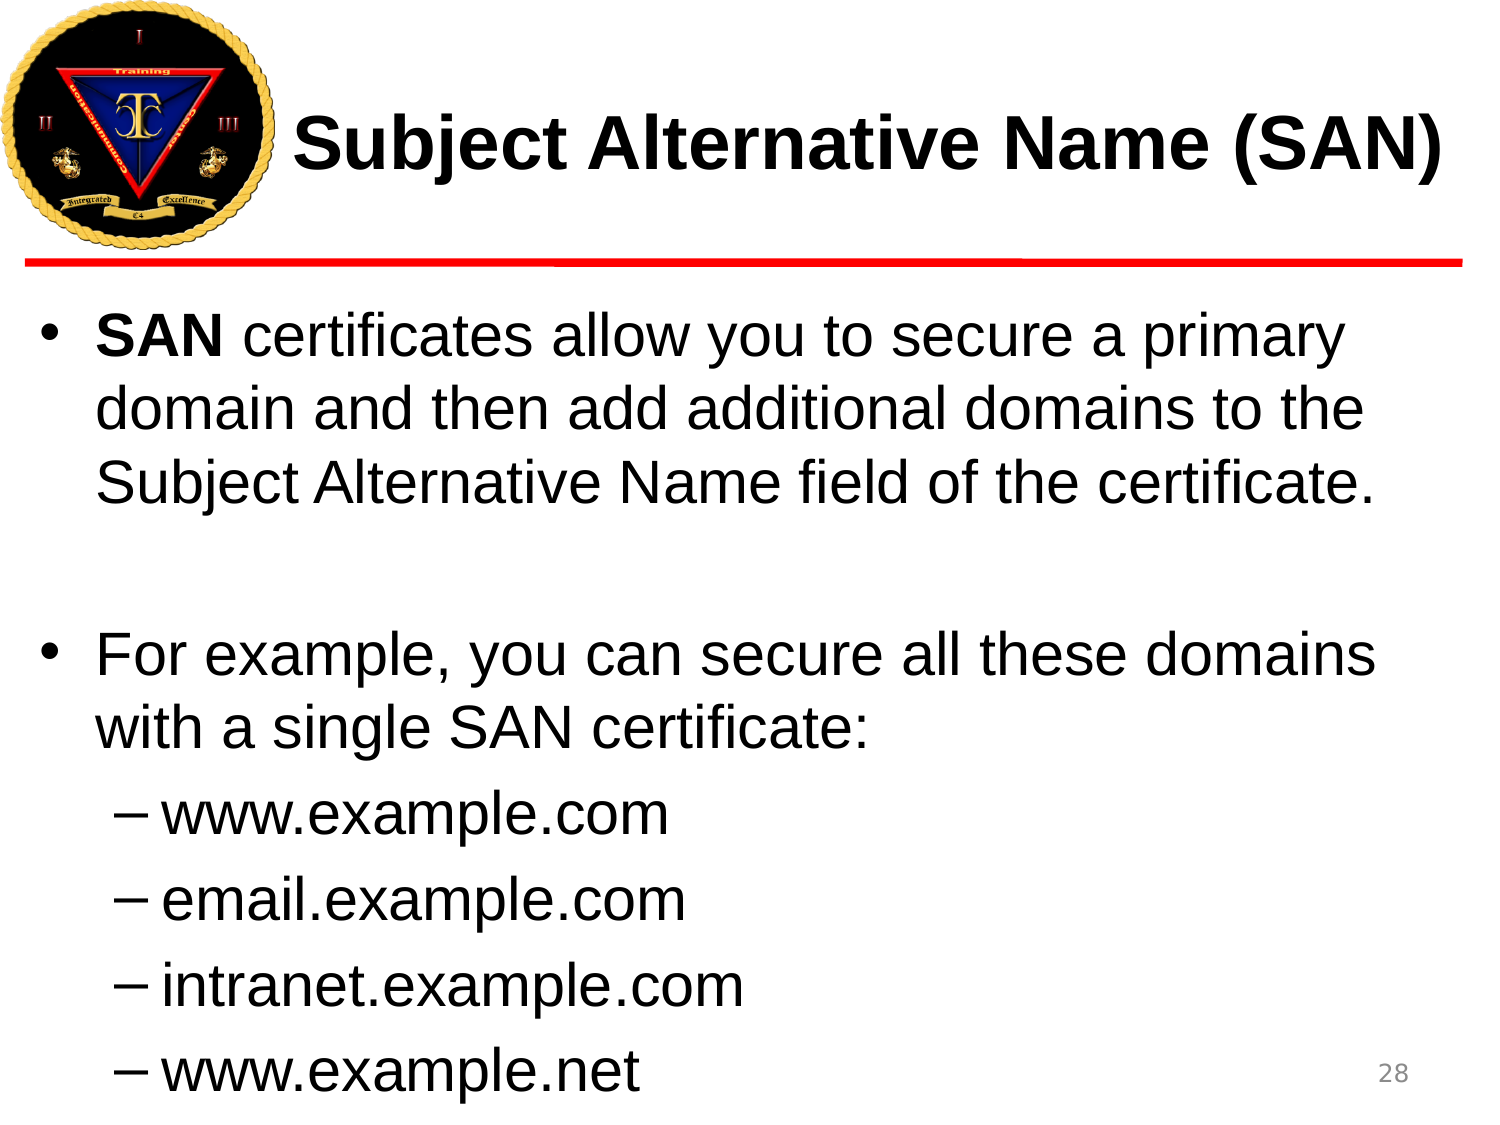

# Subject Alternative Name (SAN)
SAN certificates allow you to secure a primary domain and then add additional domains to the Subject Alternative Name field of the certificate.

For example, you can secure all these domains with a single SAN certificate:
www.example.com
email.example.com
intranet.example.com
www.example.net
28